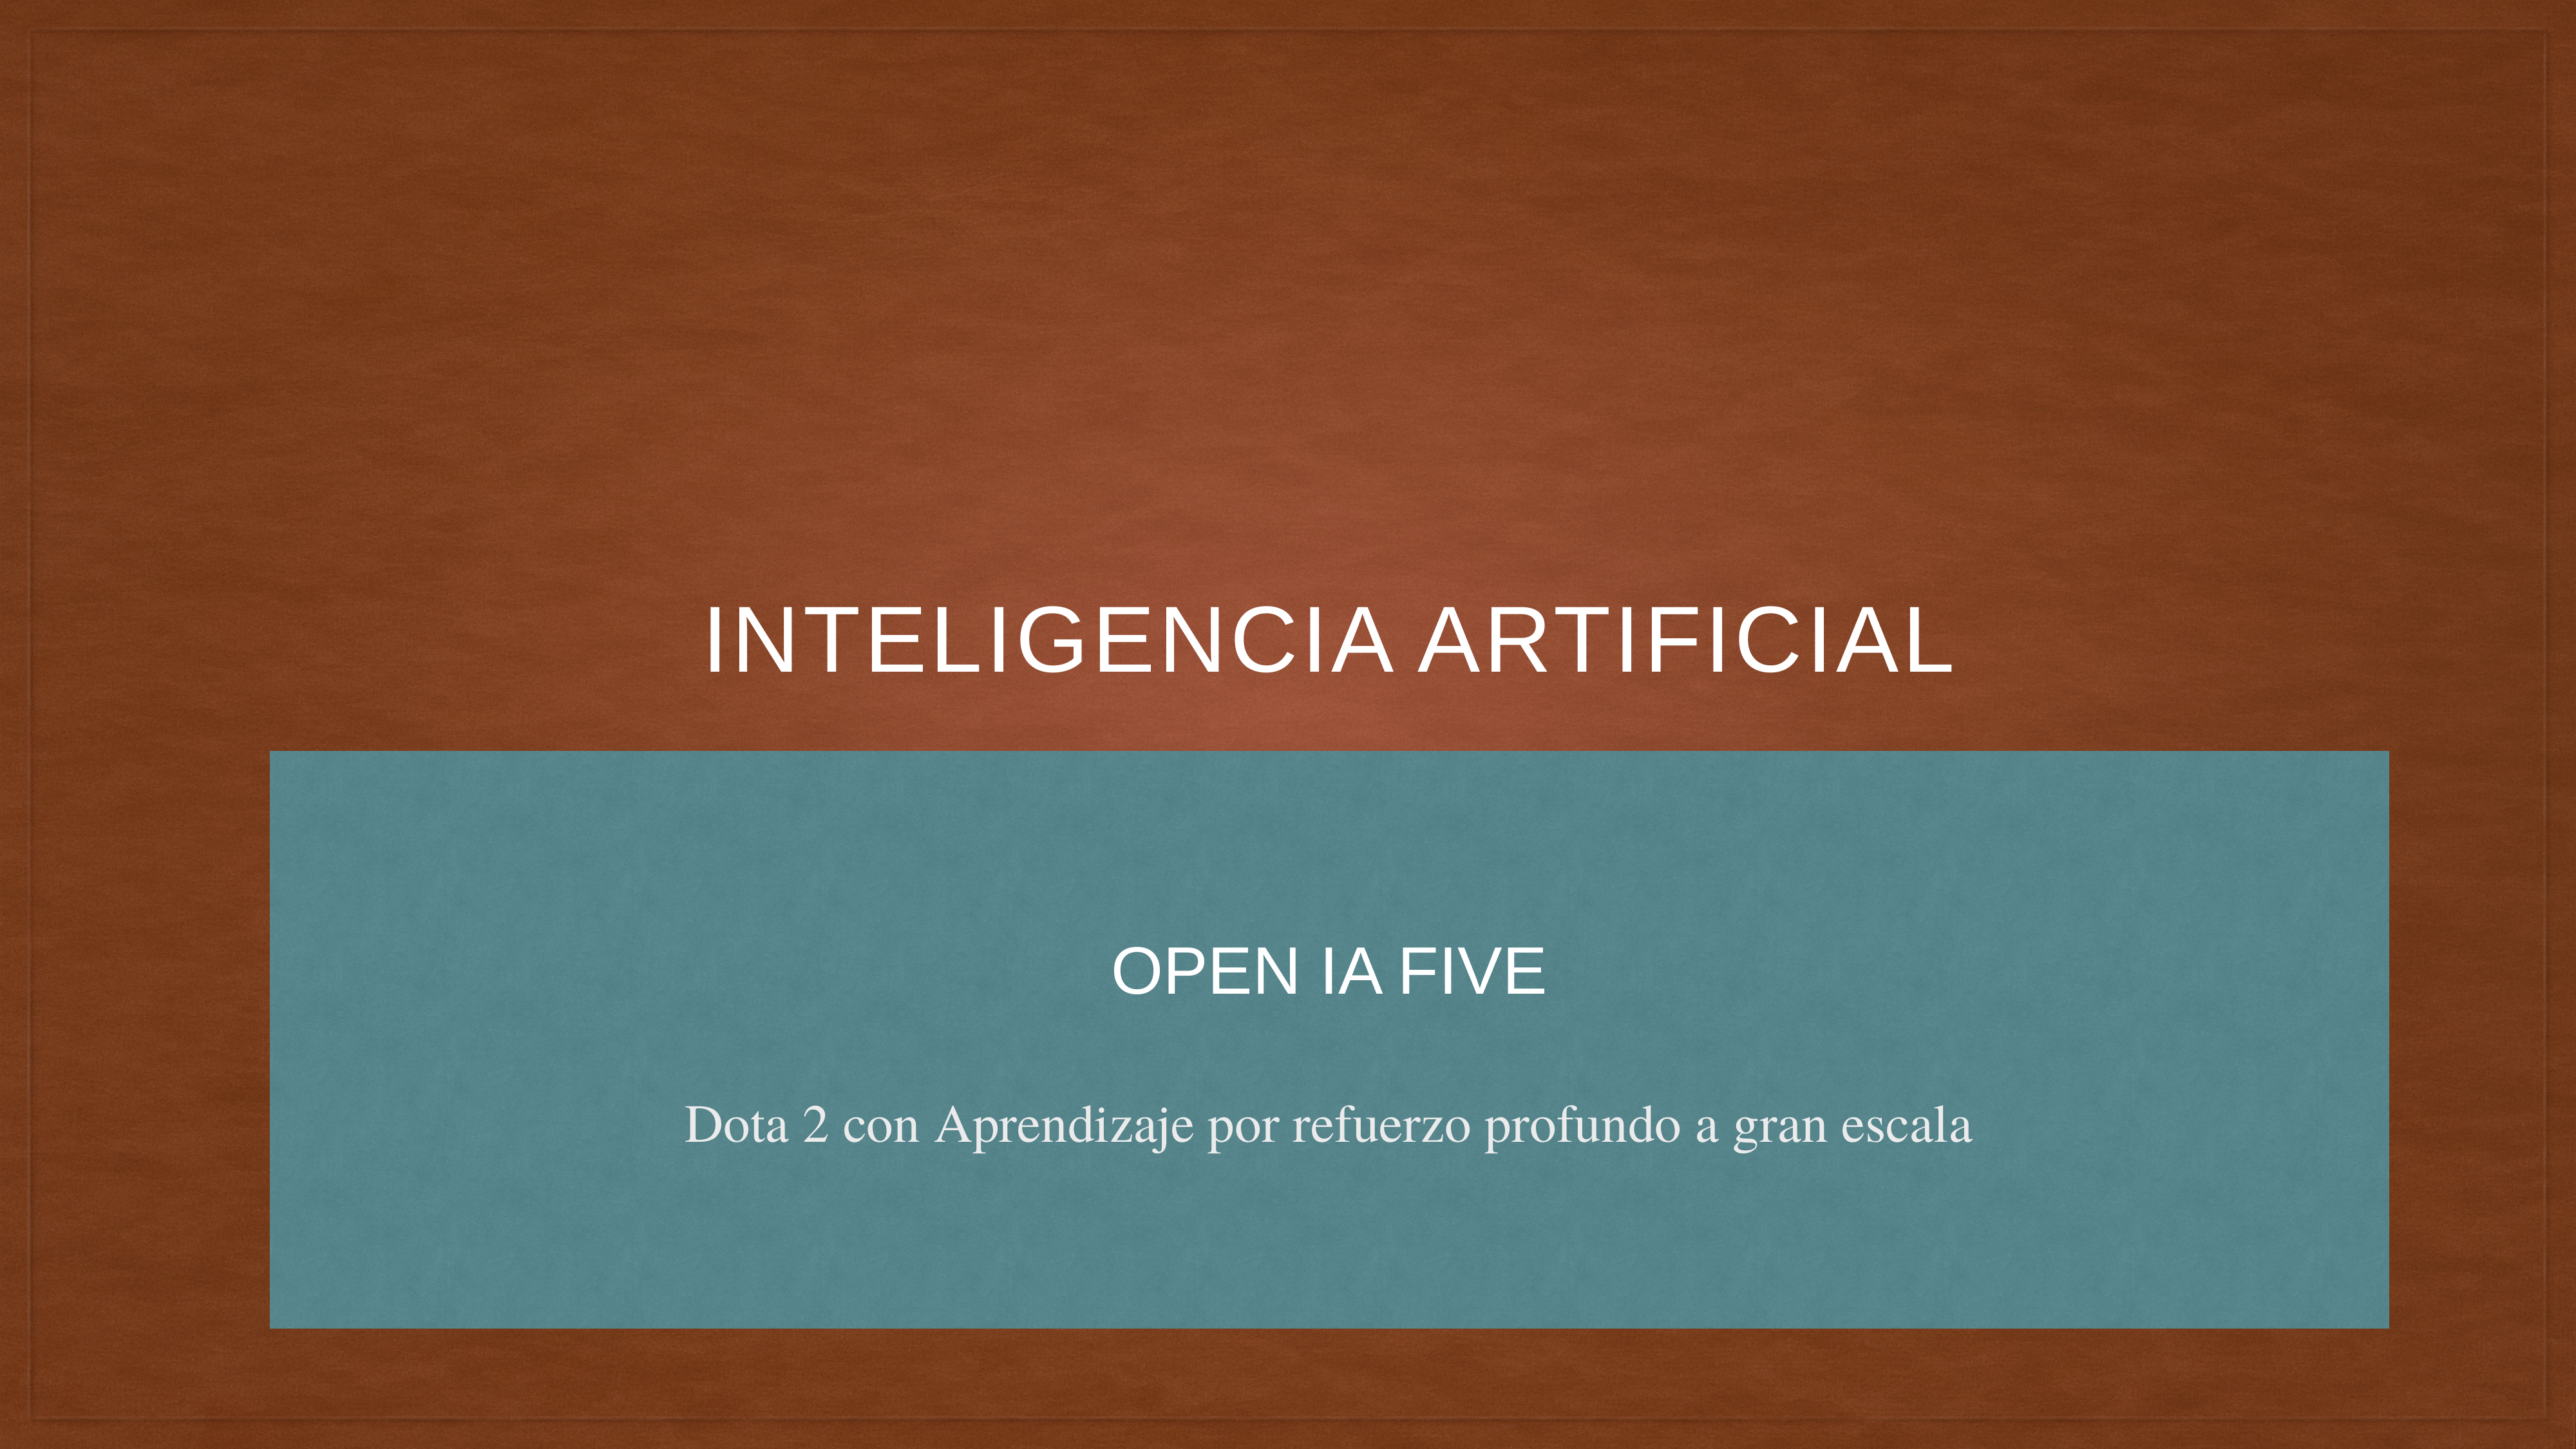

Inteligencia artificial
# OPEN IA FIVE

Dota 2 con Aprendizaje por refuerzo profundo a gran escala